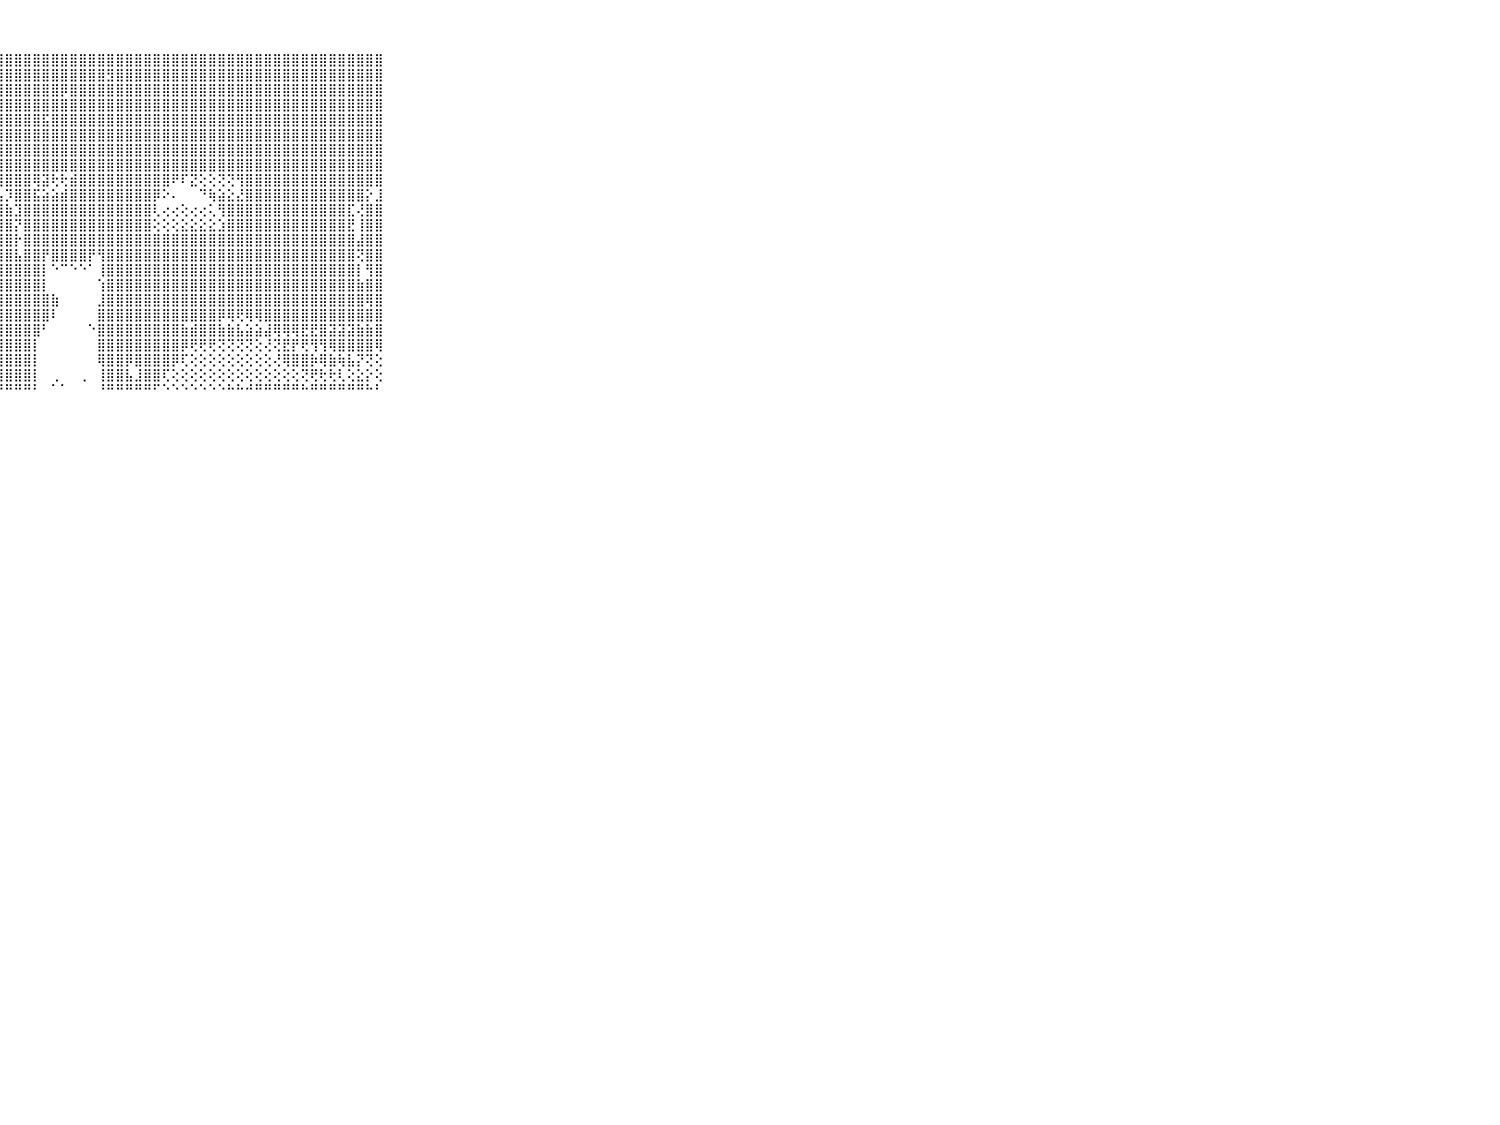

⠀⠀⠀⠀⠀⠀⠀⠀⠀⠀⠀⣿⣿⣿⣿⣿⣿⣿⣿⣿⣿⣿⣿⣿⣿⣿⣿⣿⣿⣿⣿⣿⣿⣿⣿⣿⣿⣿⣿⣿⣿⣿⣿⣿⣿⣿⣿⣿⣿⣿⣿⣿⣿⣿⣿⣿⣿⣿⣿⣿⣿⣿⣿⣿⣿⣿⣿⣿⣿⠀⠀⠀⠀⠀⠀⠀⠀⠀⠀⠀⠀
⠀⠀⠀⠀⠀⠀⠀⠀⠀⠀⠀⣿⣷⣿⣿⣿⣿⣿⣿⣿⣿⣿⣿⣿⣿⣿⣿⣿⣿⣿⣿⣿⣿⣿⣿⣿⣿⣿⣿⣻⣿⣿⣿⣿⣿⣿⣿⣿⣿⣿⣿⣿⣿⣿⣿⣿⣿⣿⣿⣿⣿⣿⣿⣿⣿⣿⣿⣿⣿⠀⠀⠀⠀⠀⠀⠀⠀⠀⠀⠀⠀
⠀⠀⠀⠀⠀⠀⠀⠀⠀⠀⠀⣿⣿⣿⣿⣿⣿⣿⣿⣿⣿⣿⣿⣿⣿⣿⣿⣿⣿⣿⣿⣿⣿⣿⡿⣿⣿⣿⣿⣿⣿⣿⣿⣿⣿⣿⣿⣿⣿⣿⣿⣿⣿⣿⣿⣿⣿⣿⣿⣿⣿⣿⣿⣿⣿⣿⣿⣿⣿⠀⠀⠀⠀⠀⠀⠀⠀⠀⠀⠀⠀
⠀⠀⠀⠀⠀⠀⠀⠀⠀⠀⠀⣿⣿⣿⣿⣾⣿⣿⣿⣿⣿⣿⣿⣿⣻⣿⣿⣿⣿⣿⣿⣿⣿⣿⣿⣿⣿⣿⣿⣿⣿⣿⣿⣿⣿⣿⣿⣿⣿⣿⣿⣿⣿⣿⣿⣿⣿⣿⣿⣿⣿⣿⣿⣿⣿⣿⣿⣿⣿⠀⠀⠀⠀⠀⠀⠀⠀⠀⠀⠀⠀
⠀⠀⠀⠀⠀⠀⠀⠀⠀⠀⠀⣿⣿⣿⣿⣿⣿⣿⣿⣿⣿⣿⣿⣿⣿⣿⣿⣿⣿⣿⣿⣿⣯⣿⣿⣿⣿⣿⣿⣿⣿⣿⣿⣿⣿⣿⣿⣿⣿⣿⣿⣿⣿⣿⣿⣿⣿⣿⣿⣿⣿⣿⣿⣿⣿⣿⣿⣿⣿⠀⠀⠀⠀⠀⠀⠀⠀⠀⠀⠀⠀
⠀⠀⠀⠀⠀⠀⠀⠀⠀⠀⠀⣿⣿⣿⣿⣿⣿⣿⣿⣿⣿⣿⣿⣿⣿⣿⣿⣿⣿⣿⣿⣿⣿⣿⣿⣿⣿⣿⣿⣿⣿⣿⣿⣿⣿⣿⣿⣿⣿⣿⣿⣿⣿⣿⣿⣿⣿⣿⣿⣿⣿⣿⣿⣿⣿⣿⣿⣿⣿⠀⠀⠀⠀⠀⠀⠀⠀⠀⠀⠀⠀
⠀⠀⠀⠀⠀⠀⠀⠀⠀⠀⠀⣿⣿⣿⣿⣿⣿⣿⣿⣿⣿⣿⣿⣿⣿⣿⣿⣿⣿⣿⣿⣿⣿⣿⣿⣿⣿⣿⣿⣿⣿⣿⣿⣿⣿⣿⣿⣿⣿⣿⣿⣿⣿⣿⣿⣿⣿⣿⣿⣿⣿⣿⣿⣿⣿⣿⣿⣿⣿⠀⠀⠀⠀⠀⠀⠀⠀⠀⠀⠀⠀
⠀⠀⠀⠀⠀⠀⠀⠀⠀⠀⠀⣿⣿⣿⣿⣿⣿⡿⢿⢫⢝⢕⢹⢝⢻⢿⣿⣿⣿⣿⣿⣿⣿⣿⣿⣿⣿⣿⣿⣿⣿⣿⣿⣿⣿⣿⣿⣿⣿⣿⣿⣿⣿⣿⣿⣿⣿⣿⣿⣿⣿⣿⣿⣿⣿⣿⣿⣿⣿⠀⠀⠀⠀⠀⠀⠀⠀⠀⠀⠀⠀
⠀⠀⠀⠀⠀⠀⠀⠀⠀⠀⠀⣿⣿⣿⡿⢟⢵⢥⢥⢥⢵⣥⣽⡕⢳⣕⡜⢿⣿⣿⣿⢿⣽⢗⢗⣾⣿⣿⣿⣿⣿⣿⣿⣿⣿⣿⠟⠏⣝⢕⢕⢝⢝⢻⣿⣿⣿⣿⣿⣿⣿⣿⣿⣿⣿⣿⣿⣿⣿⠀⠀⠀⠀⠀⠀⠀⠀⠀⠀⠀⠀
⠀⠀⠀⠀⠀⠀⠀⠀⠀⠀⠀⣿⣿⡟⢕⢕⢕⢕⢕⢕⢕⢕⢕⢕⢕⢜⢻⣧⡹⣿⣿⣯⣵⣵⣾⣿⣿⣿⣿⣿⣿⣿⣿⣿⡿⠕⠄⠀⠀⠙⢷⣵⣕⣜⣿⣿⣿⣿⣿⣿⣿⣿⣿⣿⣿⣿⣿⡕⣸⠀⠀⠀⠀⠀⠀⠀⠀⠀⠀⠀⠀
⠀⠀⠀⠀⠀⠀⠀⠀⠀⠀⠀⣿⣿⣿⣾⣧⣷⣧⣵⣵⣵⣕⣱⣕⣕⡕⣕⢸⣷⣹⣿⣿⣿⣿⣿⣿⣿⣿⣿⣿⣿⣿⣿⣿⢇⢔⢔⢕⢔⢔⢅⢻⣿⣿⣿⣿⣿⣿⣿⣿⣿⣿⣿⣿⣿⣏⢜⣿⣿⠀⠀⠀⠀⠀⠀⠀⠀⠀⠀⠀⠀
⠀⠀⠀⠀⠀⠀⠀⠀⠀⠀⠀⣿⣿⣿⣿⣿⣿⣿⣿⣿⣿⣿⣿⣿⣿⣿⣿⣿⣿⡝⣿⣿⣿⣿⣿⣿⣿⣿⣿⣿⣿⣿⣿⣿⢕⢕⢕⣕⣕⣕⣕⣱⣿⣿⣿⣿⣿⣿⣿⣿⣿⣿⣿⣿⣿⣟⢸⣿⣿⠀⠀⠀⠀⠀⠀⠀⠀⠀⠀⠀⠀
⠀⠀⠀⠀⠀⠀⠀⠀⠀⠀⠀⣿⣿⣿⣿⣿⣿⣿⣿⣿⣿⣿⣿⣿⣿⣿⣿⣿⣿⡗⣿⣿⣿⣿⣿⣿⣿⣿⣿⣿⣿⣿⣿⣿⣿⣿⣿⣿⣿⣿⣿⣿⣿⣿⣿⣿⣿⣿⣿⣿⣿⣿⣿⣿⣿⣿⣼⣿⣿⠀⠀⠀⠀⠀⠀⠀⠀⠀⠀⠀⠀
⠀⠀⠀⠀⠀⠀⠀⠀⠀⠀⠀⣿⣿⣿⣿⣿⣿⣿⣿⣿⣿⣿⣿⣿⣿⣿⣿⣿⣿⣧⣿⣿⡟⣿⣿⣿⣿⡟⢻⣿⣿⣿⣿⣿⣿⣿⣿⣿⣿⣿⣿⣿⣿⣿⣿⣿⣿⣿⣿⣿⣿⣿⣿⣿⣿⣿⢝⣿⣿⠀⠀⠀⠀⠀⠀⠀⠀⠀⠀⠀⠀
⠀⠀⠀⠀⠀⠀⠀⠀⠀⠀⠀⣿⣿⣿⣿⣿⣿⣿⣿⣿⣿⣿⣿⣿⣿⣿⣿⣿⣿⣿⣿⣿⡇⠑⠉⠑⠑⠁⢸⣿⣿⣿⣿⣿⣿⣿⣿⣿⣿⣿⣿⣿⣿⣿⣿⣿⣿⣿⣿⣿⣿⣿⣿⣿⣿⣿⡇⢻⣿⠀⠀⠀⠀⠀⠀⠀⠀⠀⠀⠀⠀
⠀⠀⠀⠀⠀⠀⠀⠀⠀⠀⠀⣿⣿⣿⣿⣿⣿⣿⣿⣿⣿⣿⣿⣿⣿⣿⣿⣿⣿⣿⣿⣿⡇⠀⠀⠀⠀⠀⢱⣿⣿⣿⣿⣿⣿⣿⣿⣿⣿⣿⣿⣿⣿⣿⣿⣿⣿⣿⣿⣿⣿⣿⣿⣿⣿⣿⣷⣿⣿⠀⠀⠀⠀⠀⠀⠀⠀⠀⠀⠀⠀
⠀⠀⠀⠀⠀⠀⠀⠀⠀⠀⠀⣿⣿⣿⣿⣿⣿⣿⣿⣿⣿⣿⣿⣿⣿⣿⣿⣿⣿⣿⣿⣿⣿⣷⠀⠀⠀⠀⣸⣿⣿⣿⣿⣿⣿⣿⣿⣿⣿⣿⣿⣿⣿⣿⣿⣿⣿⣿⣿⣿⣿⣿⣿⣿⣿⣿⣿⢿⣿⠀⠀⠀⠀⠀⠀⠀⠀⠀⠀⠀⠀
⠀⠀⠀⠀⠀⠀⠀⠀⠀⠀⠀⣿⣿⣿⣿⣿⣿⣿⣿⣿⣿⣿⣿⣿⣿⣿⣿⣿⣿⣿⣿⣿⣿⠇⠀⠀⠀⠀⣿⣿⣿⣿⣿⣿⣿⣿⣿⣿⣿⣿⣿⡿⢿⢟⢿⢿⣿⣿⣿⣿⣿⣿⣿⣿⣿⣿⣿⣿⣿⠀⠀⠀⠀⠀⠀⠀⠀⠀⠀⠀⠀
⠀⠀⠀⠀⠀⠀⠀⠀⠀⠀⠀⣿⣿⣿⣿⣿⣿⣿⣿⣿⣿⣿⣿⣿⣿⣿⣿⣿⣿⣿⣿⣿⠃⠀⠀⠀⠀⠑⣿⣿⣿⣿⣿⣿⣿⣿⣿⣷⣾⣿⣿⣷⣷⣧⣵⣵⣼⢿⢿⢿⣟⣟⣿⣽⣽⣽⣷⣷⣿⠀⠀⠀⠀⠀⠀⠀⠀⠀⠀⠀⠀
⠀⠀⠀⠀⠀⠀⠀⠀⠀⠀⠀⣿⢿⢿⣿⡿⢿⢿⢿⡿⣿⣿⣿⣿⣿⣿⣿⣿⣿⣿⣿⡇⠀⠀⠀⠀⠀⠀⣿⣿⣿⣿⣿⣿⣿⣿⣿⡿⢟⢟⢟⢝⢝⢝⢝⢕⢜⢝⣟⡟⢟⢻⢻⢿⣿⣿⣿⣿⢿⠀⠀⠀⠀⠀⠀⠀⠀⠀⠀⠀⠀
⠀⠀⠀⠀⠀⠀⠀⠀⠀⠀⠀⣿⣿⣿⣿⣿⣿⣿⣿⣿⣿⣻⣿⣿⣿⣿⣿⣿⣿⣿⣿⡇⠀⠀⠀⠀⠀⠀⢿⣿⣿⡿⣿⣿⣿⣿⡿⢏⢕⢕⢕⢕⢕⢕⢕⢕⢕⢜⢿⣿⣿⡷⢿⣷⢷⣧⡝⢝⢕⠀⠀⠀⠀⠀⠀⠀⠀⠀⠀⠀⠀
⠀⠀⠀⠀⠀⠀⠀⠀⠀⠀⠀⣿⣿⣿⣿⣿⡿⢿⢿⢿⢟⢟⢛⢏⢻⣿⣿⣿⣿⣿⣿⡇⠀⢀⠀⠀⢀⠀⢸⣿⣿⣧⣸⣿⣿⢏⢕⢕⢕⢕⢕⢕⢕⢕⢕⢕⢕⢕⢕⢕⢝⢟⢗⢗⢇⢕⣕⡕⢕⠀⠀⠀⠀⠀⠀⠀⠀⠀⠀⠀⠀
⠀⠀⠀⠀⠀⠀⠀⠀⠀⠀⠀⠉⠉⠑⠐⠑⠑⠑⠑⠑⠑⠑⠓⠚⠛⠛⠛⠛⠛⠛⠛⠃⠀⠁⠁⠀⠀⠀⠘⠛⠛⠛⠛⠛⠋⠑⠑⠑⠑⠑⠑⠑⠓⠓⠚⠛⠛⠛⠛⠛⠓⠛⠛⠛⠛⠛⠛⠓⠃⠀⠀⠀⠀⠀⠀⠀⠀⠀⠀⠀⠀